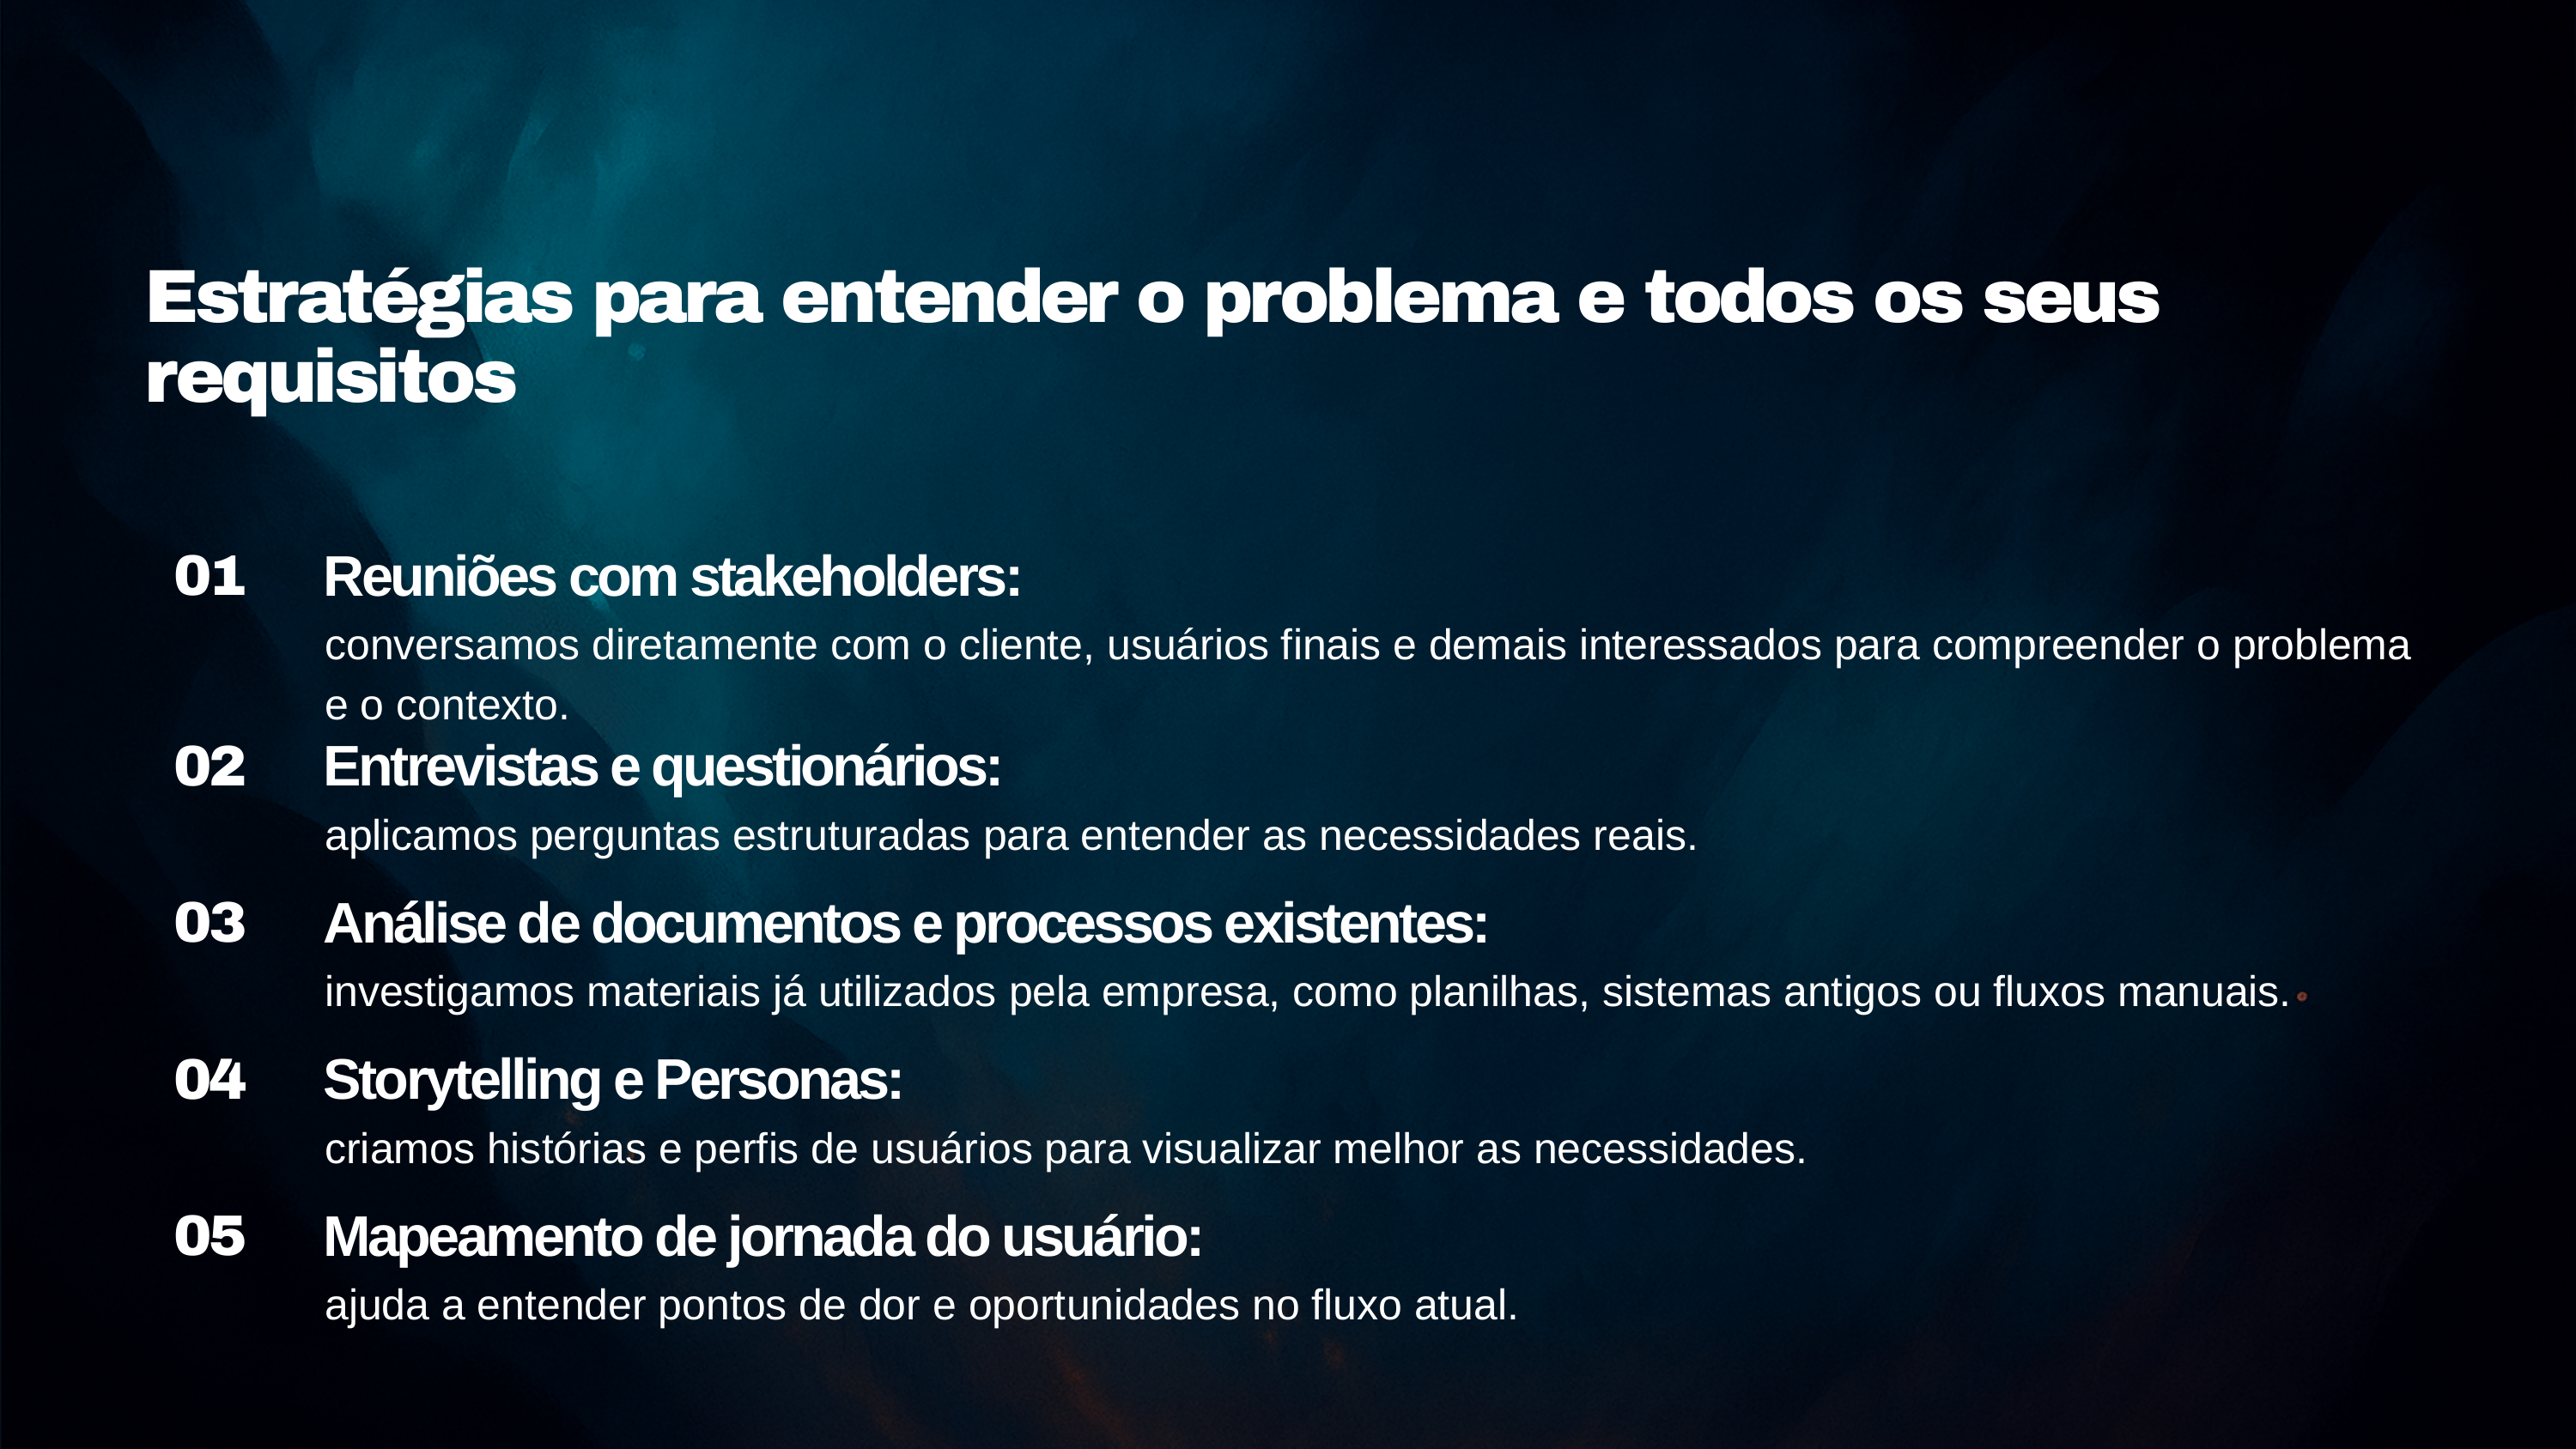

Estratégias para entender o problema e todos os seus requisitos
01
Reuniões com stakeholders:
conversamos diretamente com o cliente, usuários finais e demais interessados para compreender o problema e o contexto.
02
Entrevistas e questionários:
aplicamos perguntas estruturadas para entender as necessidades reais.
03
Análise de documentos e processos existentes:
investigamos materiais já utilizados pela empresa, como planilhas, sistemas antigos ou fluxos manuais.
04
Storytelling e Personas:
criamos histórias e perfis de usuários para visualizar melhor as necessidades.
05
Mapeamento de jornada do usuário:
ajuda a entender pontos de dor e oportunidades no fluxo atual.